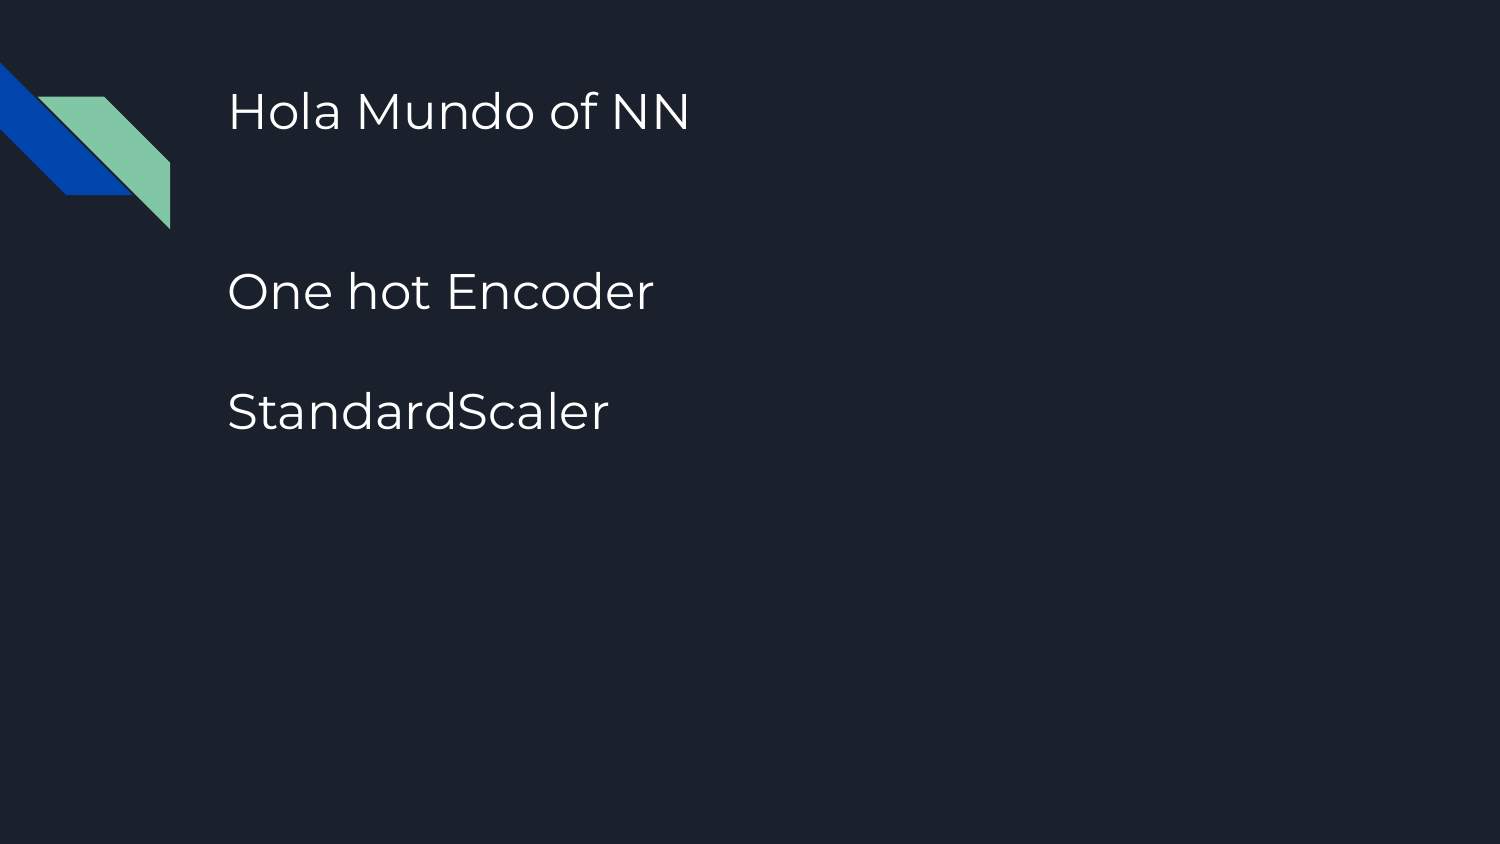

# Hola Mundo of NN

One hot Encoder

StandardScaler